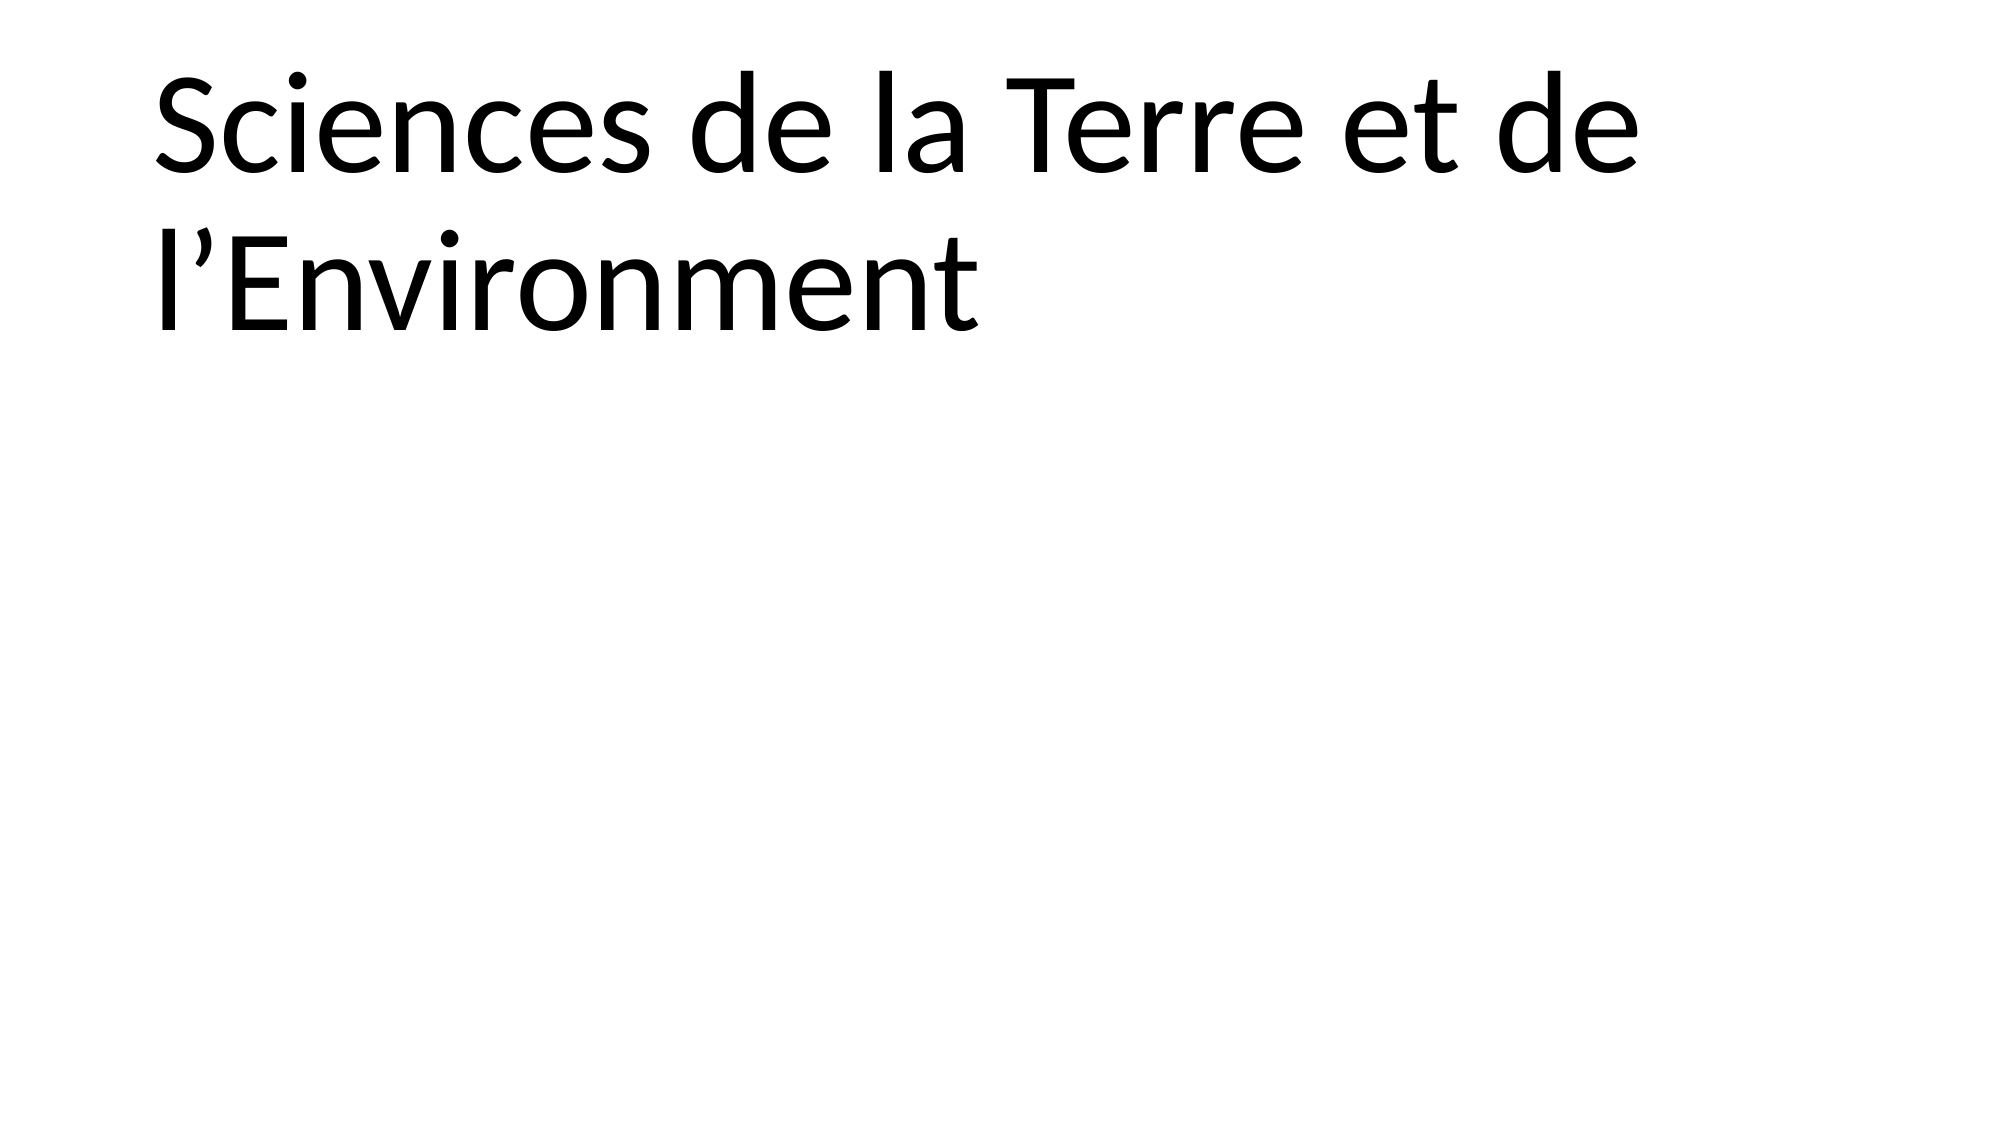

# Sciences de la Terre et de l’Environment